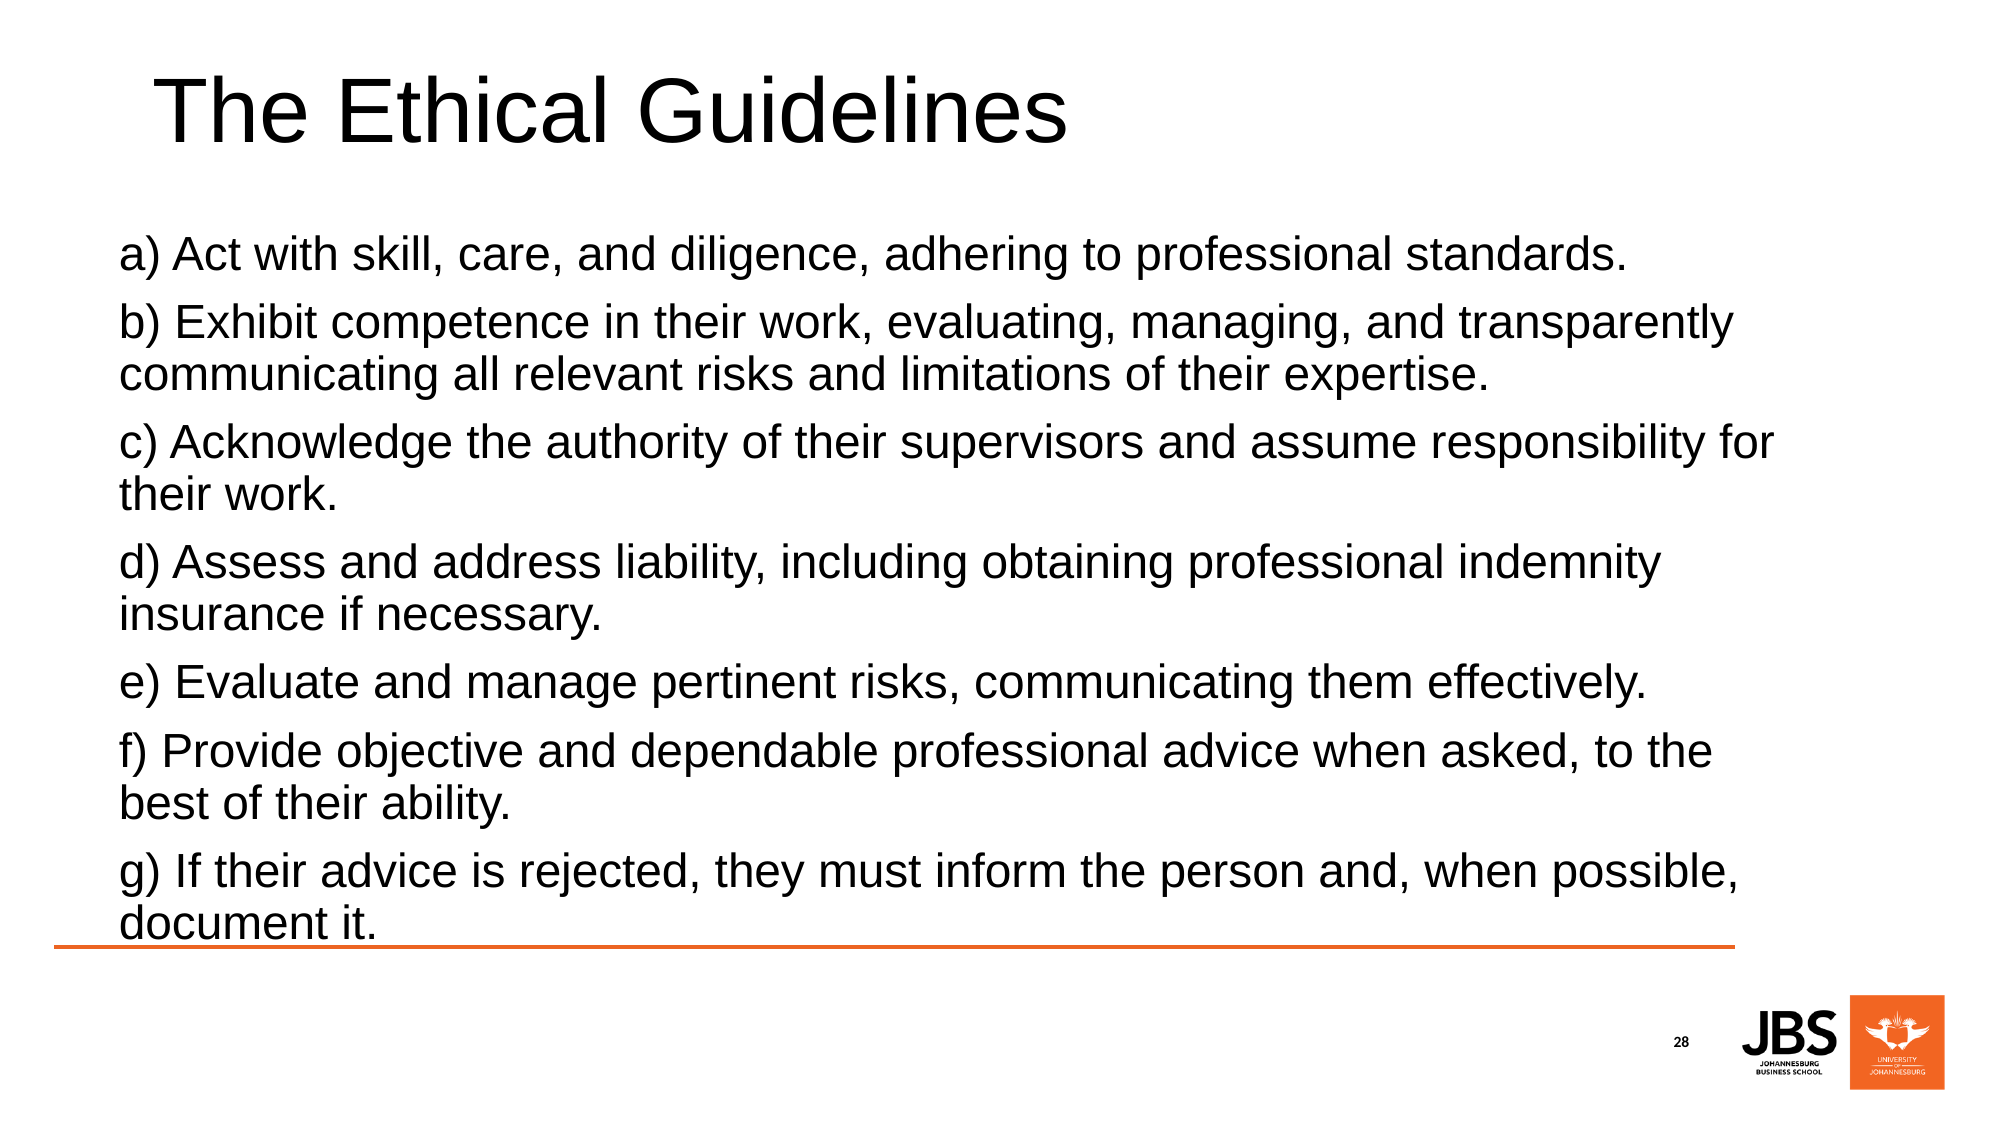

# The Ethical Guidelines
a) Act with skill, care, and diligence, adhering to professional standards.
b) Exhibit competence in their work, evaluating, managing, and transparently communicating all relevant risks and limitations of their expertise.
c) Acknowledge the authority of their supervisors and assume responsibility for their work.
d) Assess and address liability, including obtaining professional indemnity insurance if necessary.
e) Evaluate and manage pertinent risks, communicating them effectively.
f) Provide objective and dependable professional advice when asked, to the best of their ability.
g) If their advice is rejected, they must inform the person and, when possible, document it.